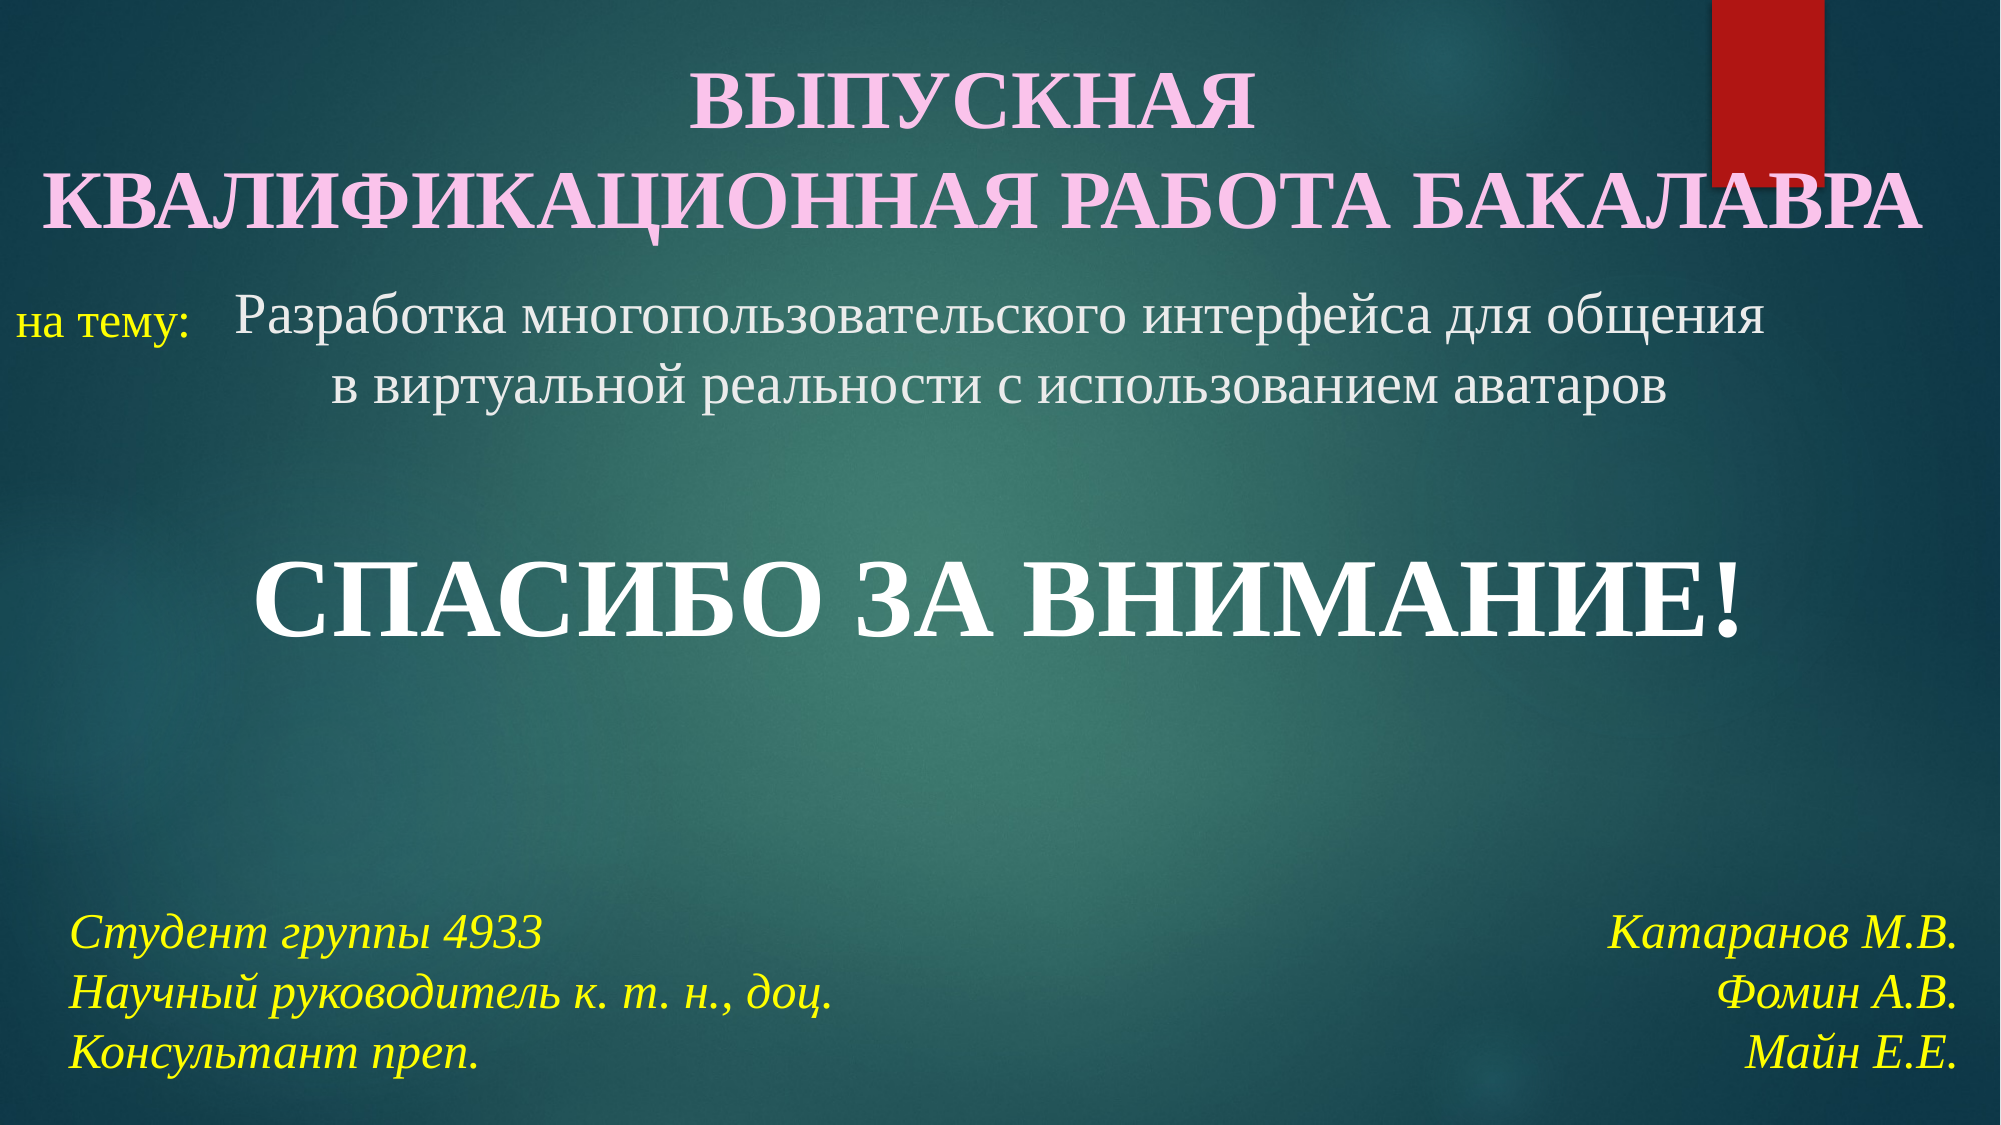

ВЫПУСКНАЯ
КВАЛИФИКАЦИОННАЯ РАБОТА БАКАЛАВРА
# Разработка многопользовательского интерфейса для общения в виртуальной реальности с использованием аватаров
на тему:
СПАСИБО ЗА ВНИМАНИЕ!
Студент группы 4933
Научный руководитель к. т. н., доц.
Консультант преп.
Катаранов М.В.
Фомин А.В.
 Майн Е.Е.